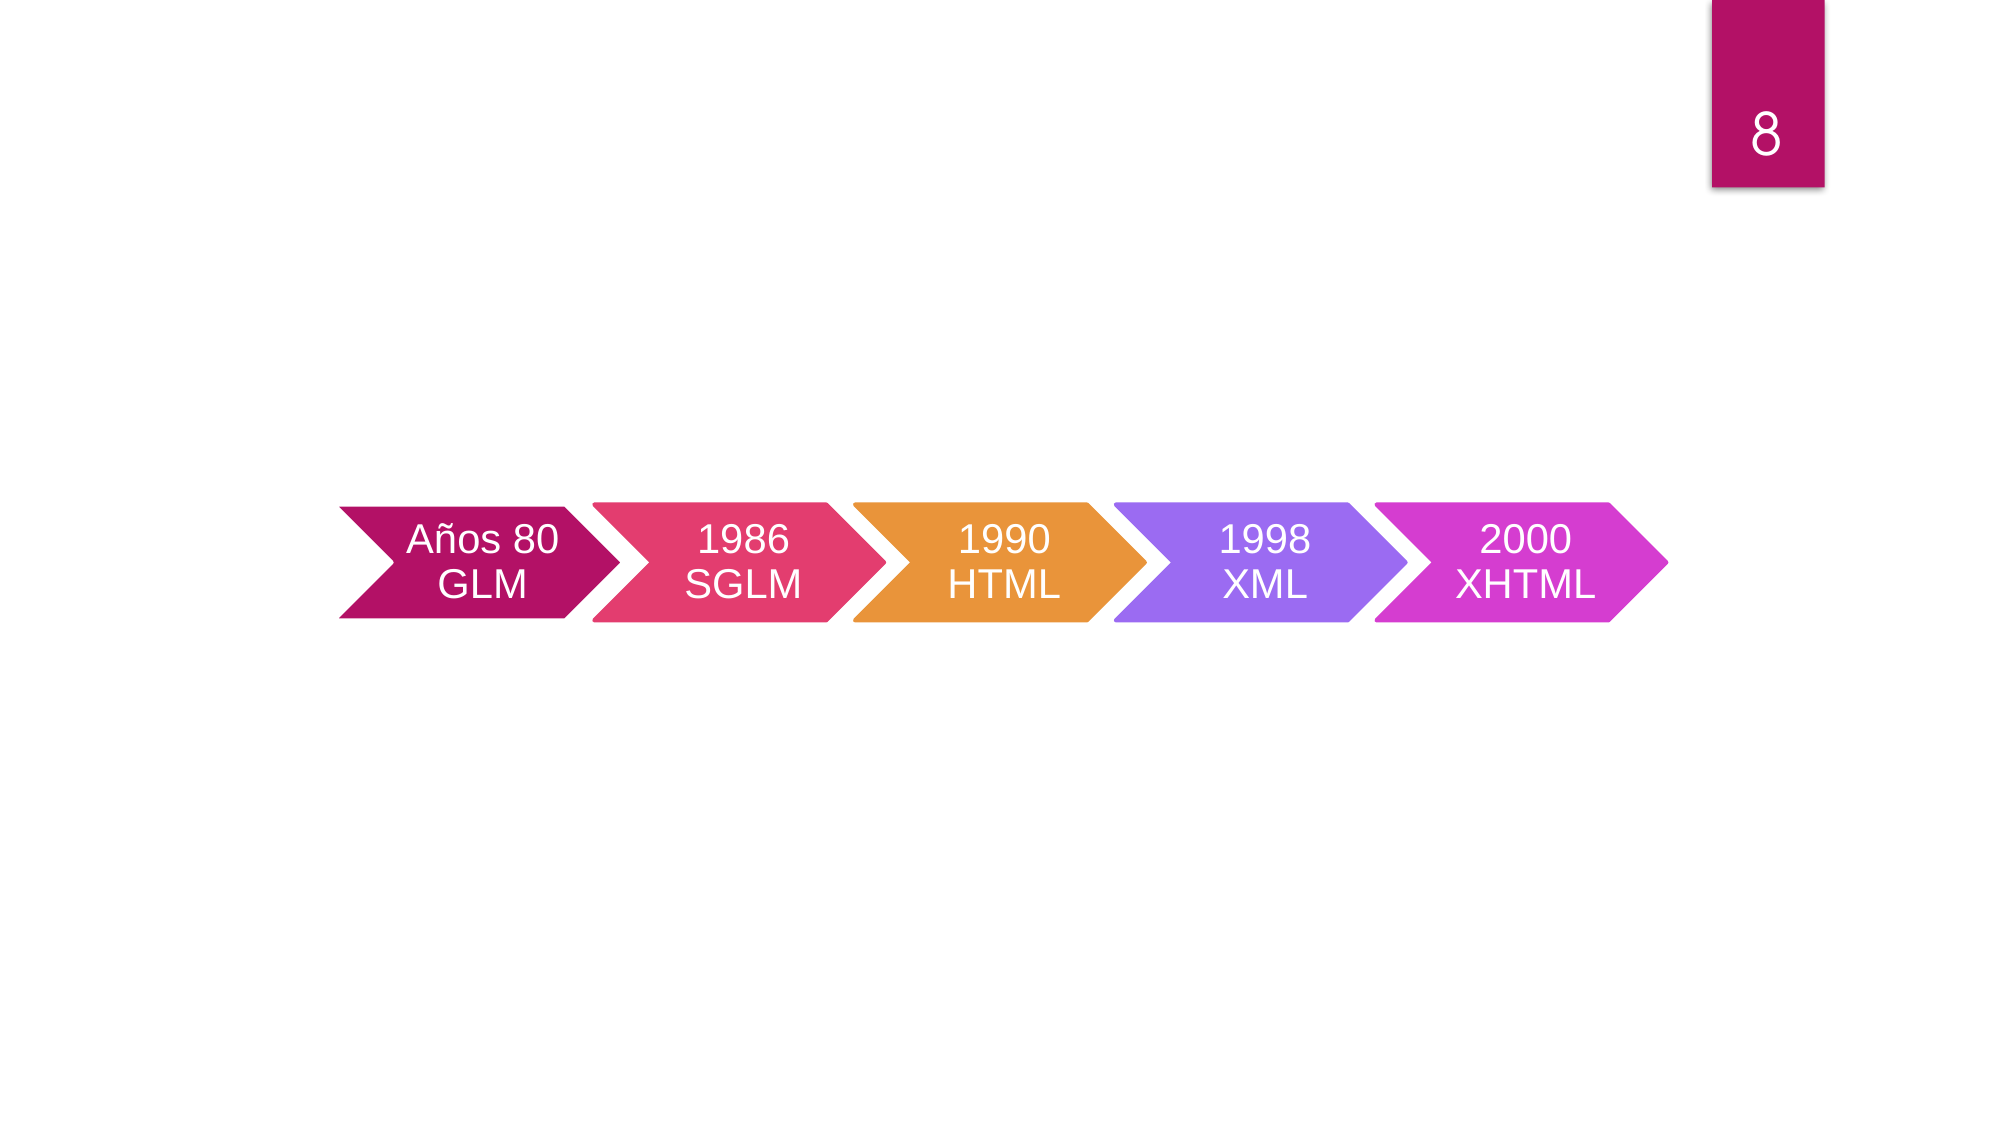

8
Años 80 GLM
1986 SGLM
1990 HTML
1998 XML
2000 XHTML